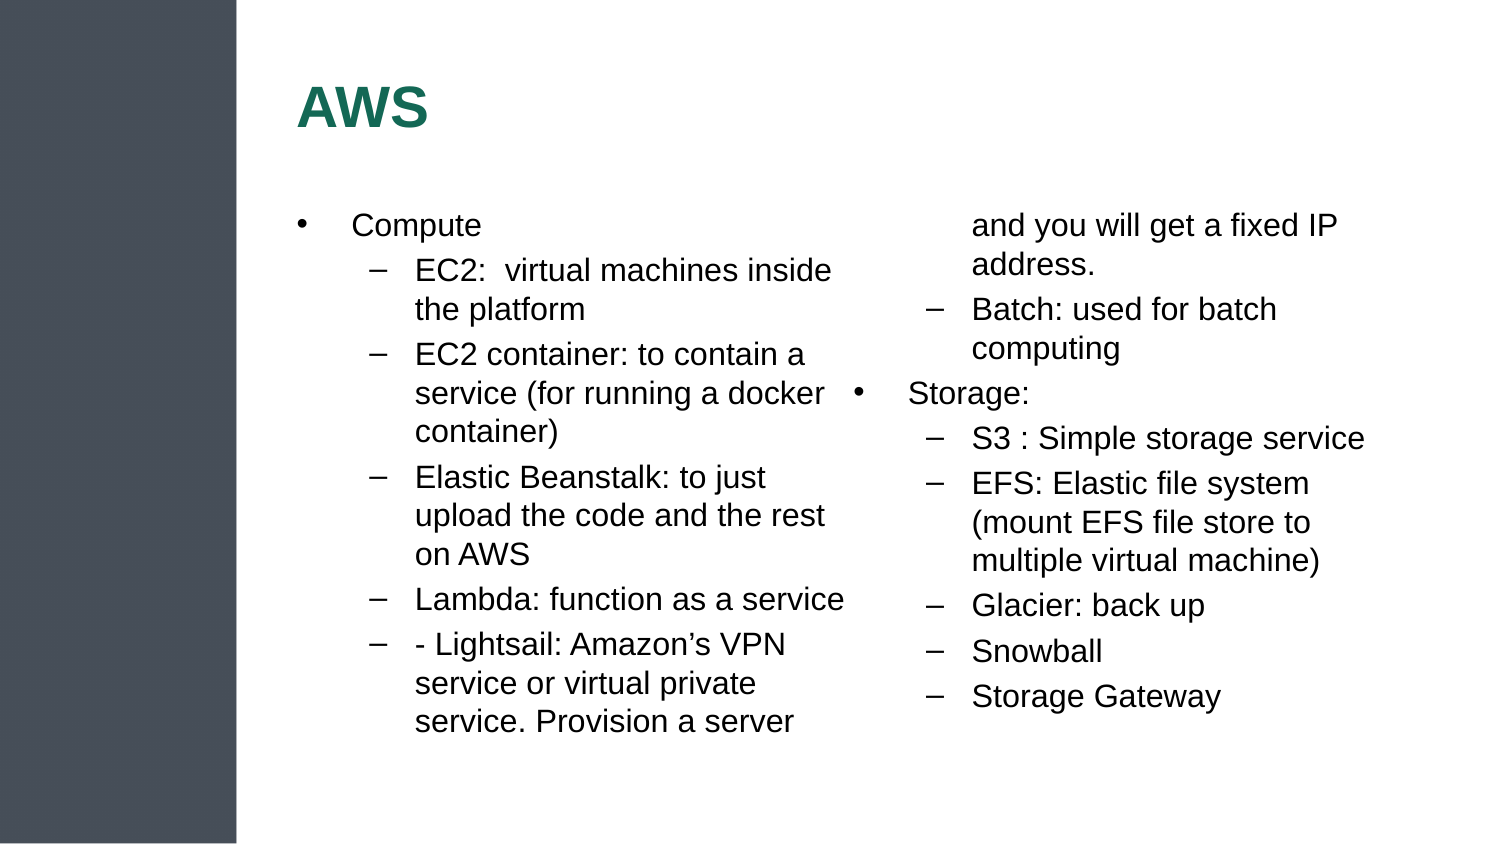

# AWS
Compute
EC2:  virtual machines inside the platform
EC2 container: to contain a service (for running a docker container)
Elastic Beanstalk: to just upload the code and the rest on AWS
Lambda: function as a service
- Lightsail: Amazon’s VPN service or virtual private service. Provision a server and you will get a fixed IP address.
Batch: used for batch computing
Storage:
S3 : Simple storage service
EFS: Elastic file system  (mount EFS file store to multiple virtual machine)
Glacier: back up
Snowball
Storage Gateway